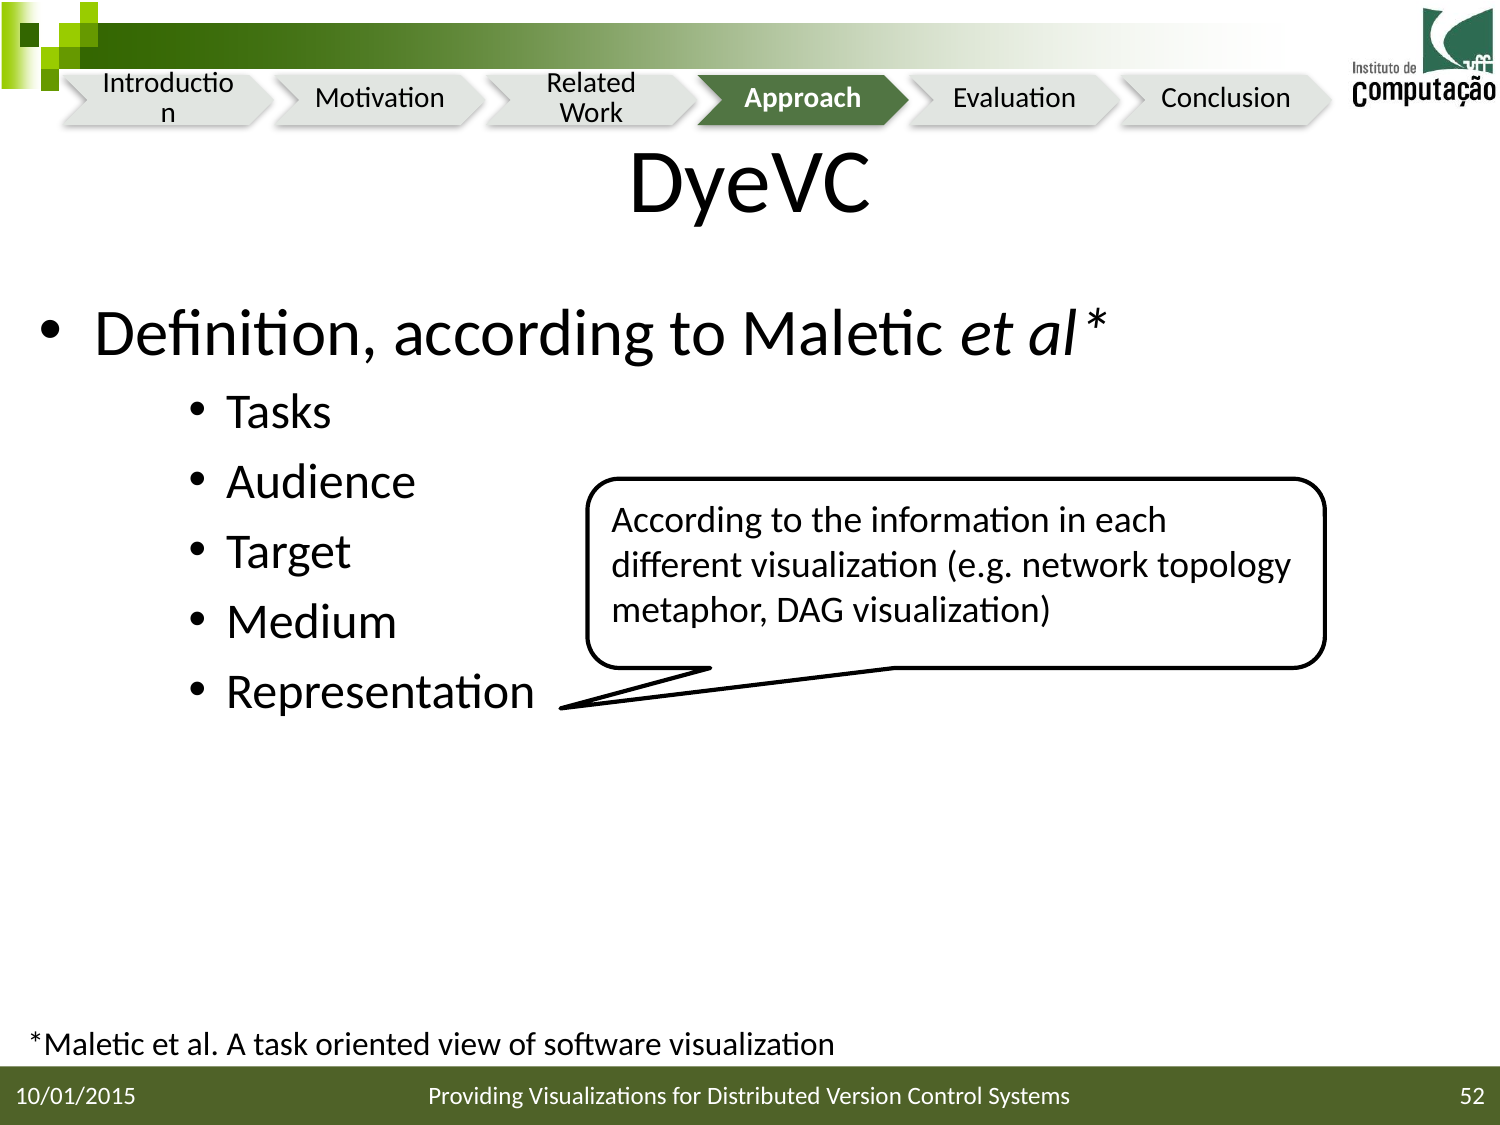

Introduction
Motivation
Related Work
Approach
Conclusion
Evaluation
# DyeVC
Definition, according to Maletic et al*
Tasks
Audience
Target
Medium
Representation

According to the information in each different visualization (e.g. network topology metaphor, DAG visualization)
*Maletic et al. A task oriented view of software visualization
10/01/2015
Providing Visualizations for Distributed Version Control Systems
52